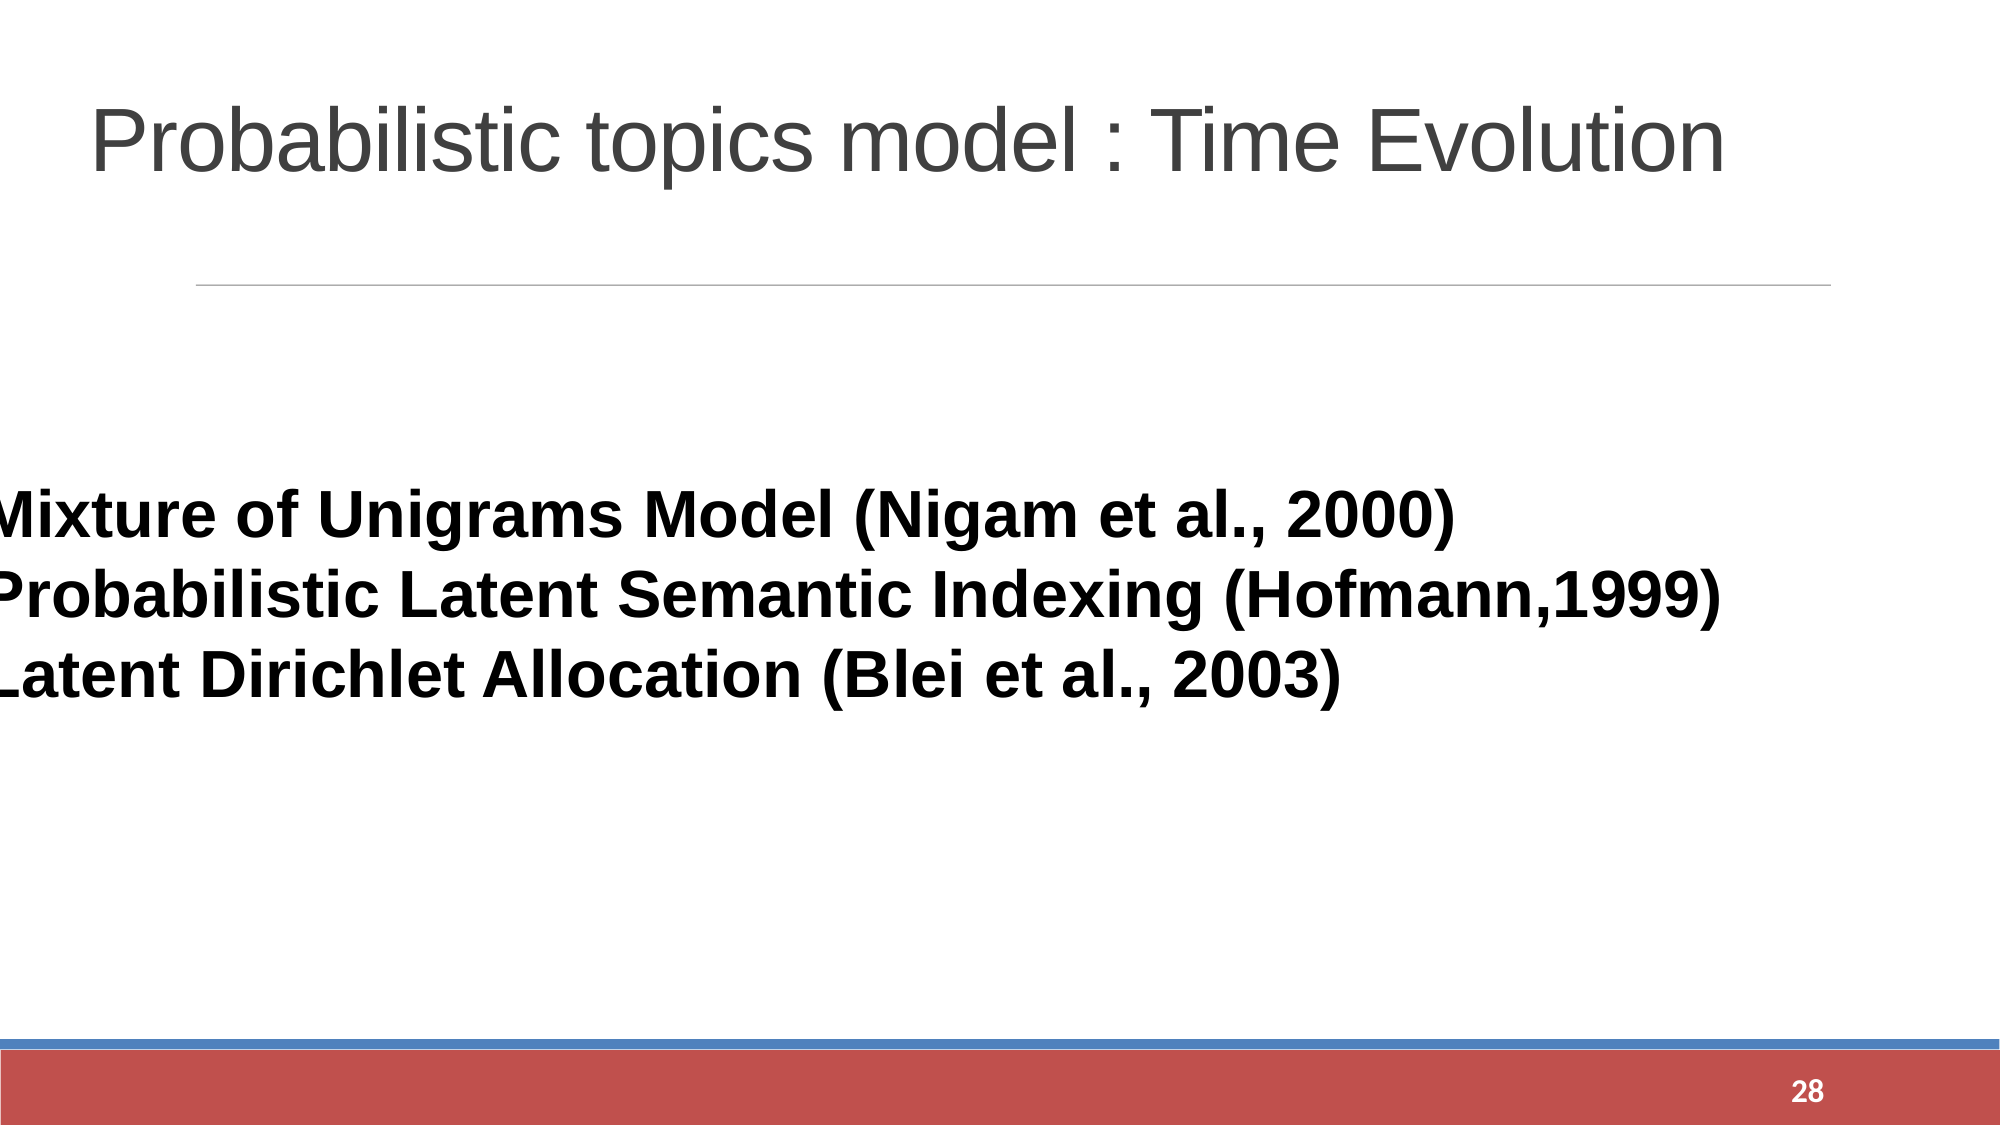

Probabilistic topics model : Time Evolution
Mixture of Unigrams Model (Nigam et al., 2000)
Probabilistic Latent Semantic Indexing (Hofmann,1999)
Latent Dirichlet Allocation (Blei et al., 2003)
28